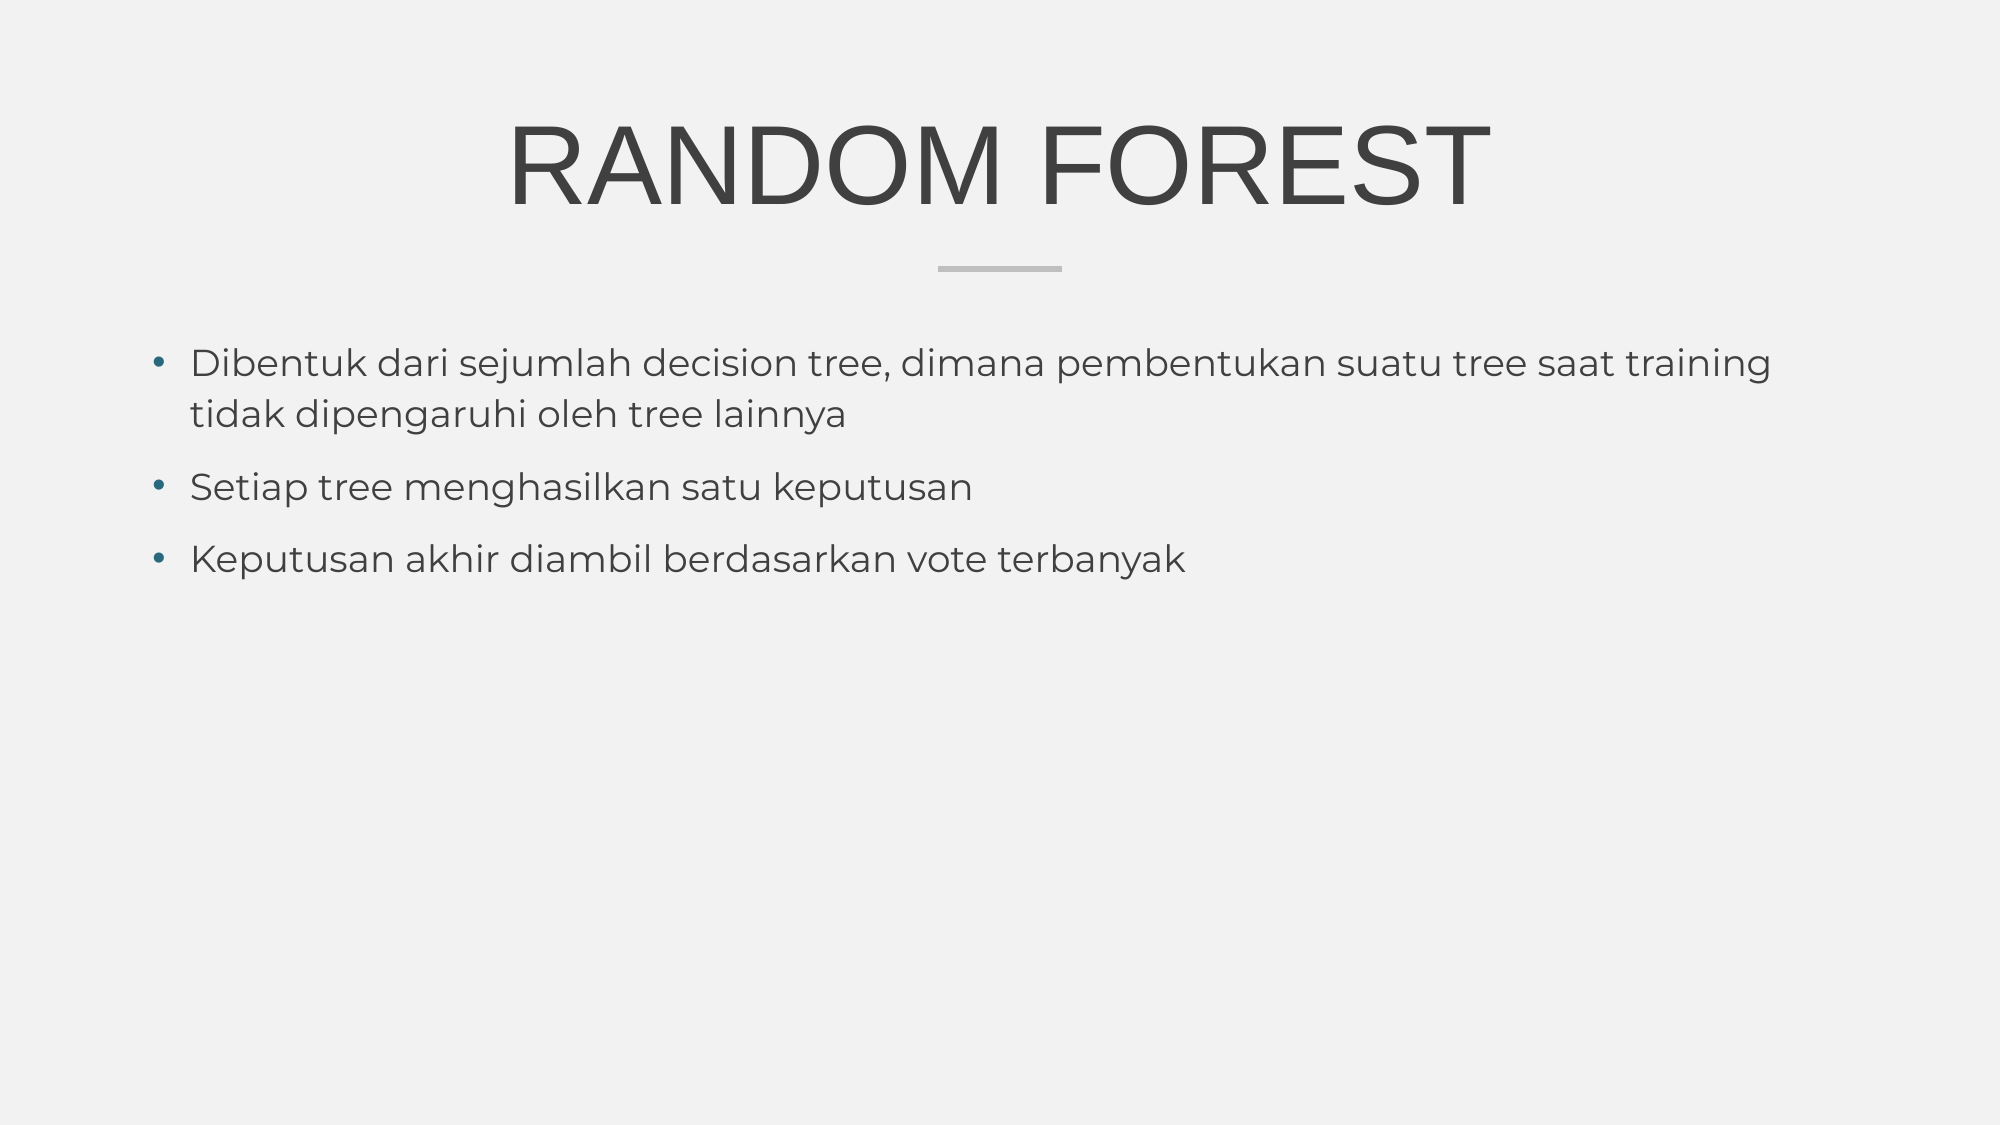

# RANDOM FOREST
Dibentuk dari sejumlah decision tree, dimana pembentukan suatu tree saat training tidak dipengaruhi oleh tree lainnya
Setiap tree menghasilkan satu keputusan
Keputusan akhir diambil berdasarkan vote terbanyak